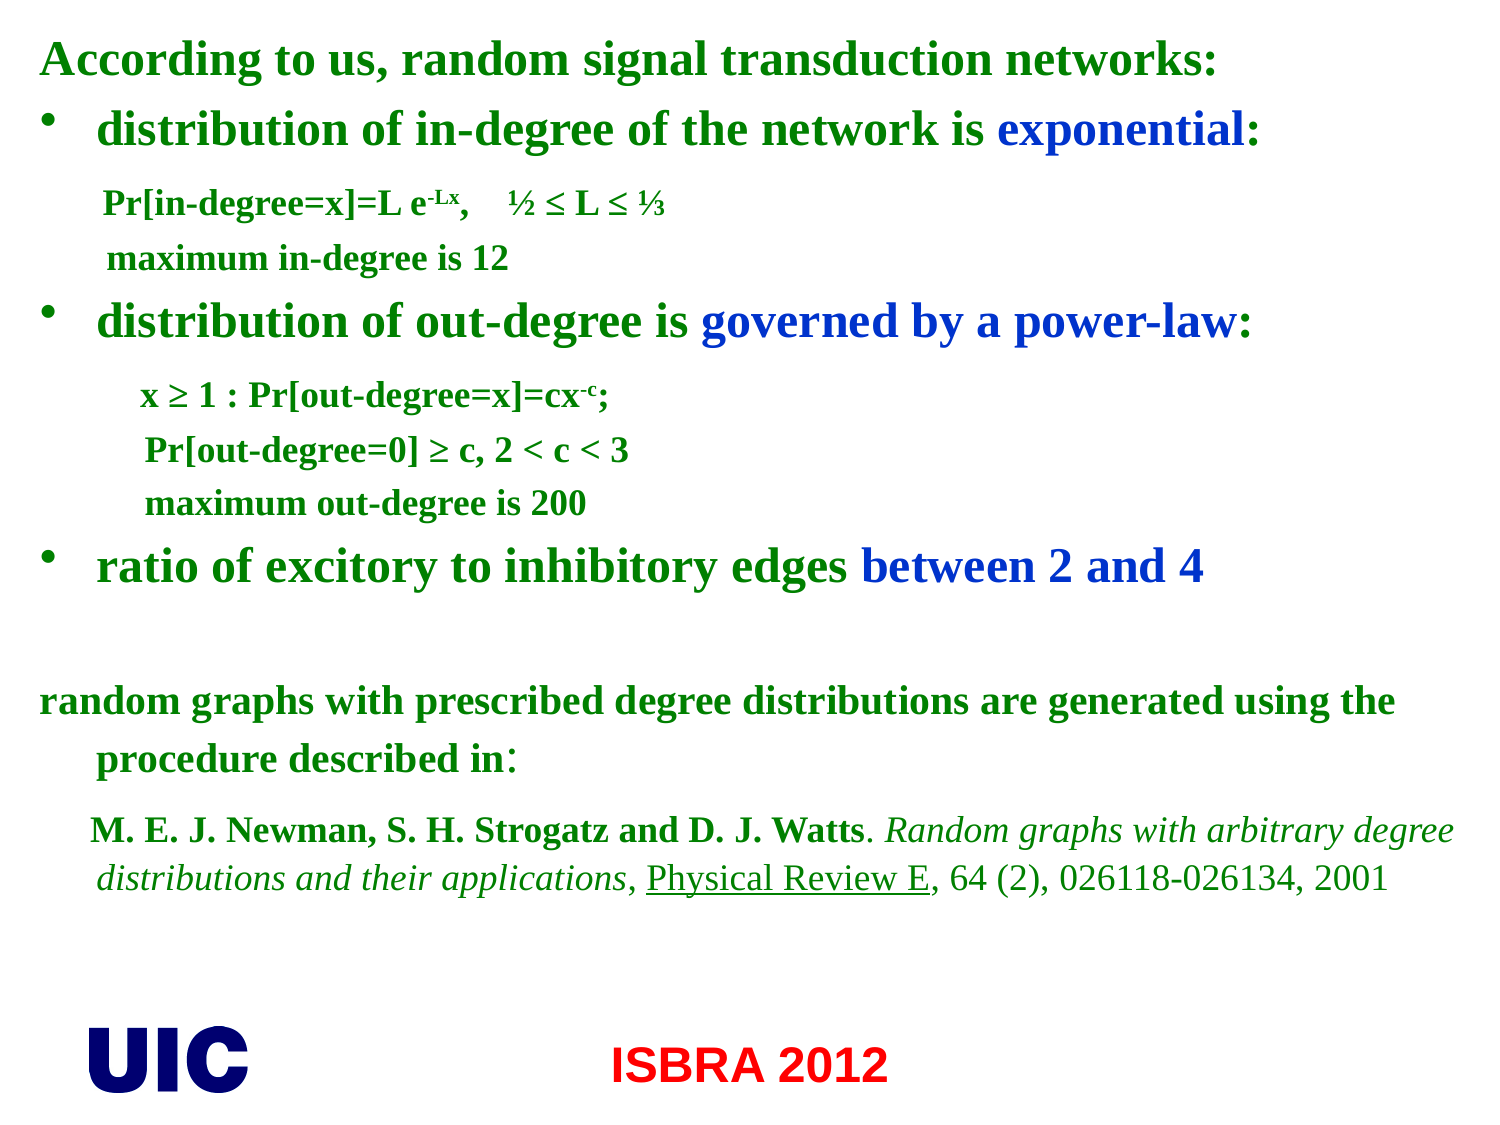

According to us, random signal transduction networks:
distribution of in-degree of the network is exponential:
     Pr[in-degree=x]=L e-Lx,    ½ ≤ L ≤ ⅓
       maximum in-degree is 12
distribution of out-degree is governed by a power-law:
        x ≥ 1 : Pr[out-degree=x]=cx-c;
           Pr[out-degree=0] ≥ c, 2 < c < 3
           maximum out-degree is 200
ratio of excitory to inhibitory edges between 2 and 4

random graphs with prescribed degree distributions are generated using the procedure described in:
    M. E. J. Newman, S. H. Strogatz and D. J. Watts. Random graphs with arbitrary degree distributions and their applications, Physical Review E, 64 (2), 026118-026134, 2001

ISBRA 2012